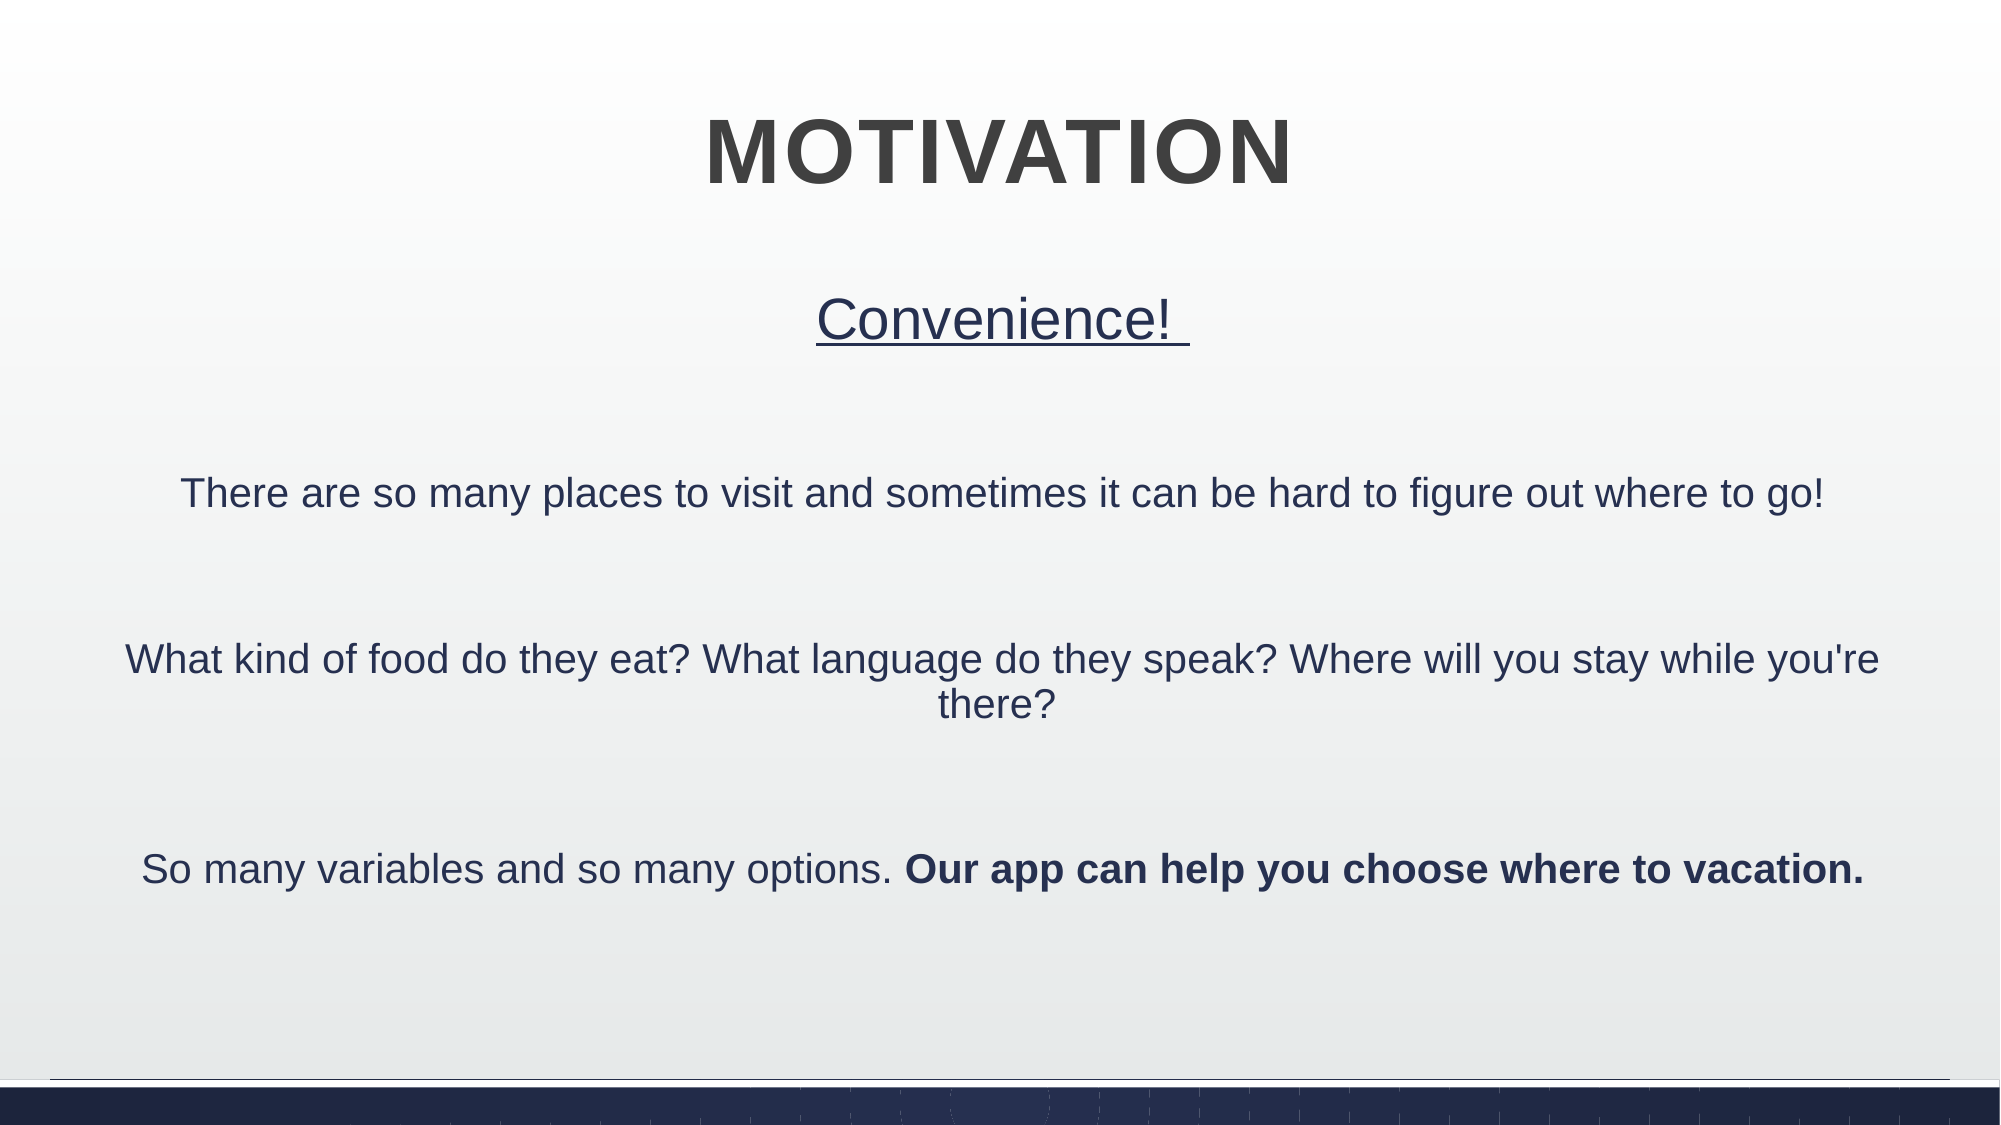

motivation
Convenience!

There are so many places to visit and sometimes it can be hard to figure out where to go!

What kind of food do they eat? What language do they speak? Where will you stay while you're there?

So many variables and so many options. Our app can help you choose where to vacation.